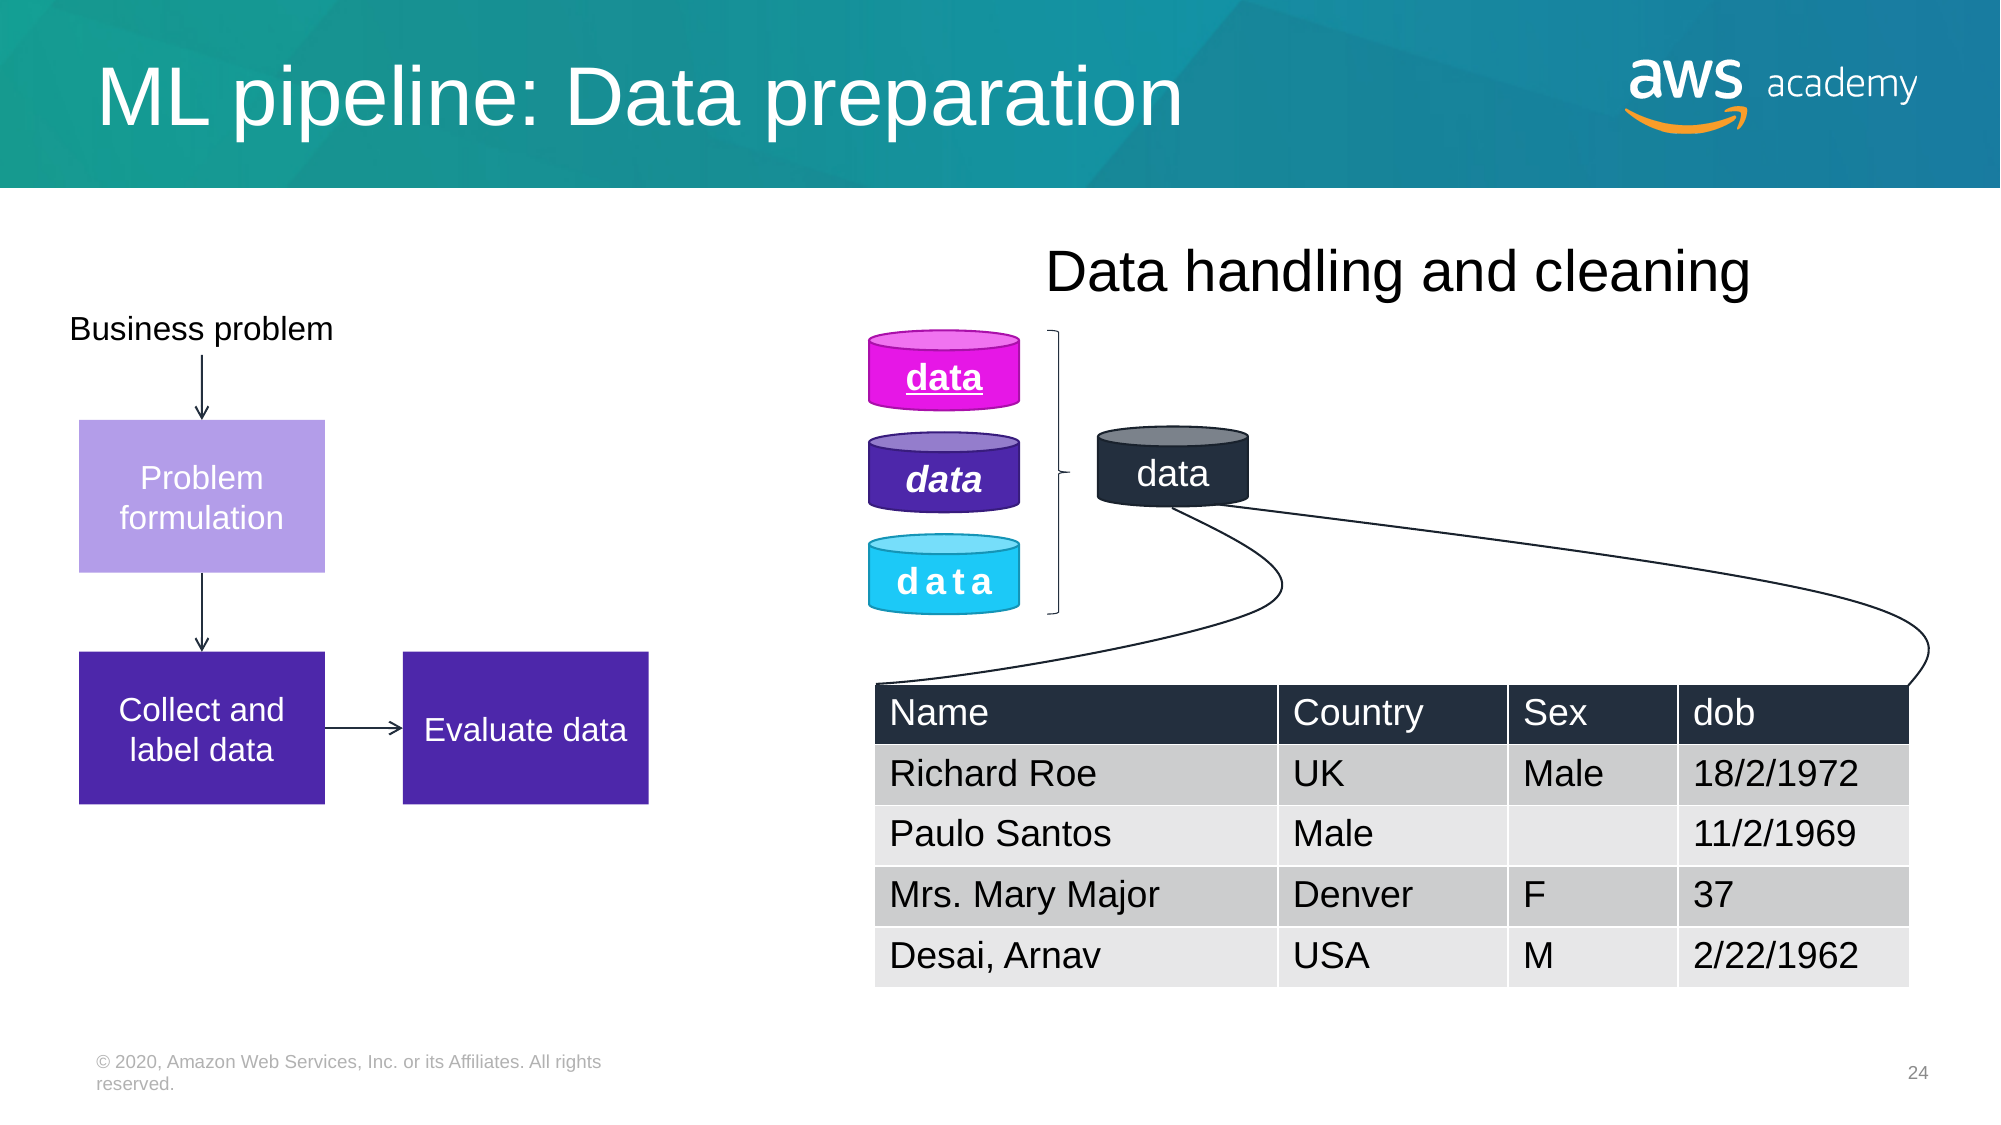

# ML pipeline: Data preparation
Data handling and cleaning
Business problem
data

Problem formulation
data
data

data
Collect and label data
Evaluate data
| Name | Country | Sex | dob |
| --- | --- | --- | --- |
| Richard Roe | UK | Male | 18/2/1972 |
| Paulo Santos | Male |  | 11/2/1969 |
| Mrs. Mary Major | Denver | F | 37 |
| Desai, Arnav | USA | M | 2/22/1962 |
© 2020, Amazon Web Services, Inc. or its Affiliates. All rights reserved.
24